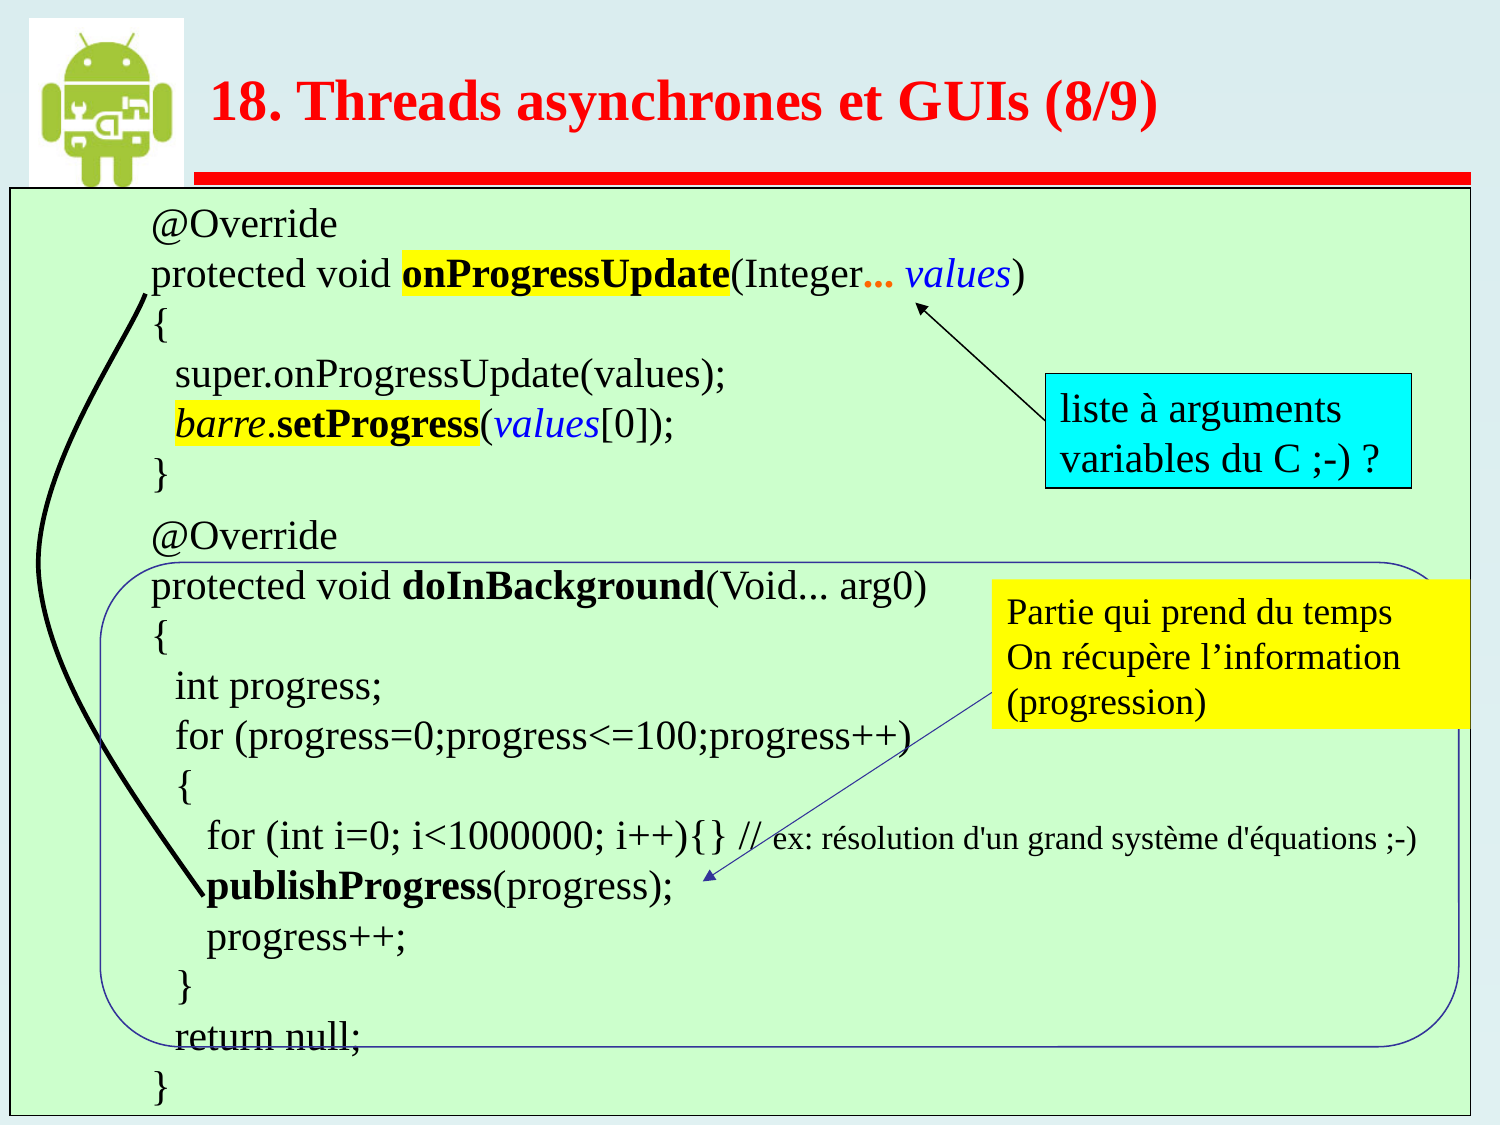

18. Threads asynchrones et GUIs (8/9)
            @Override
            protected void onProgressUpdate(Integer... values)
            {
	super.onProgressUpdate(values);
	barre.setProgress(values[0]);
            }

            @Override
            protected void doInBackground(Void... arg0)
            {
        	int progress;
	for (progress=0;progress<=100;progress++)
	{
	   for (int i=0; i<1000000; i++){} // ex: résolution d'un grand système d'équations ;-)
	   publishProgress(progress);
	   progress++;
	}
	return null;
            }

liste à arguments variables du C ;-) ?

Partie qui prend du temps
On récupère l’information (progression)
 Android 2 – C.Charlet – 2023 – p. 76